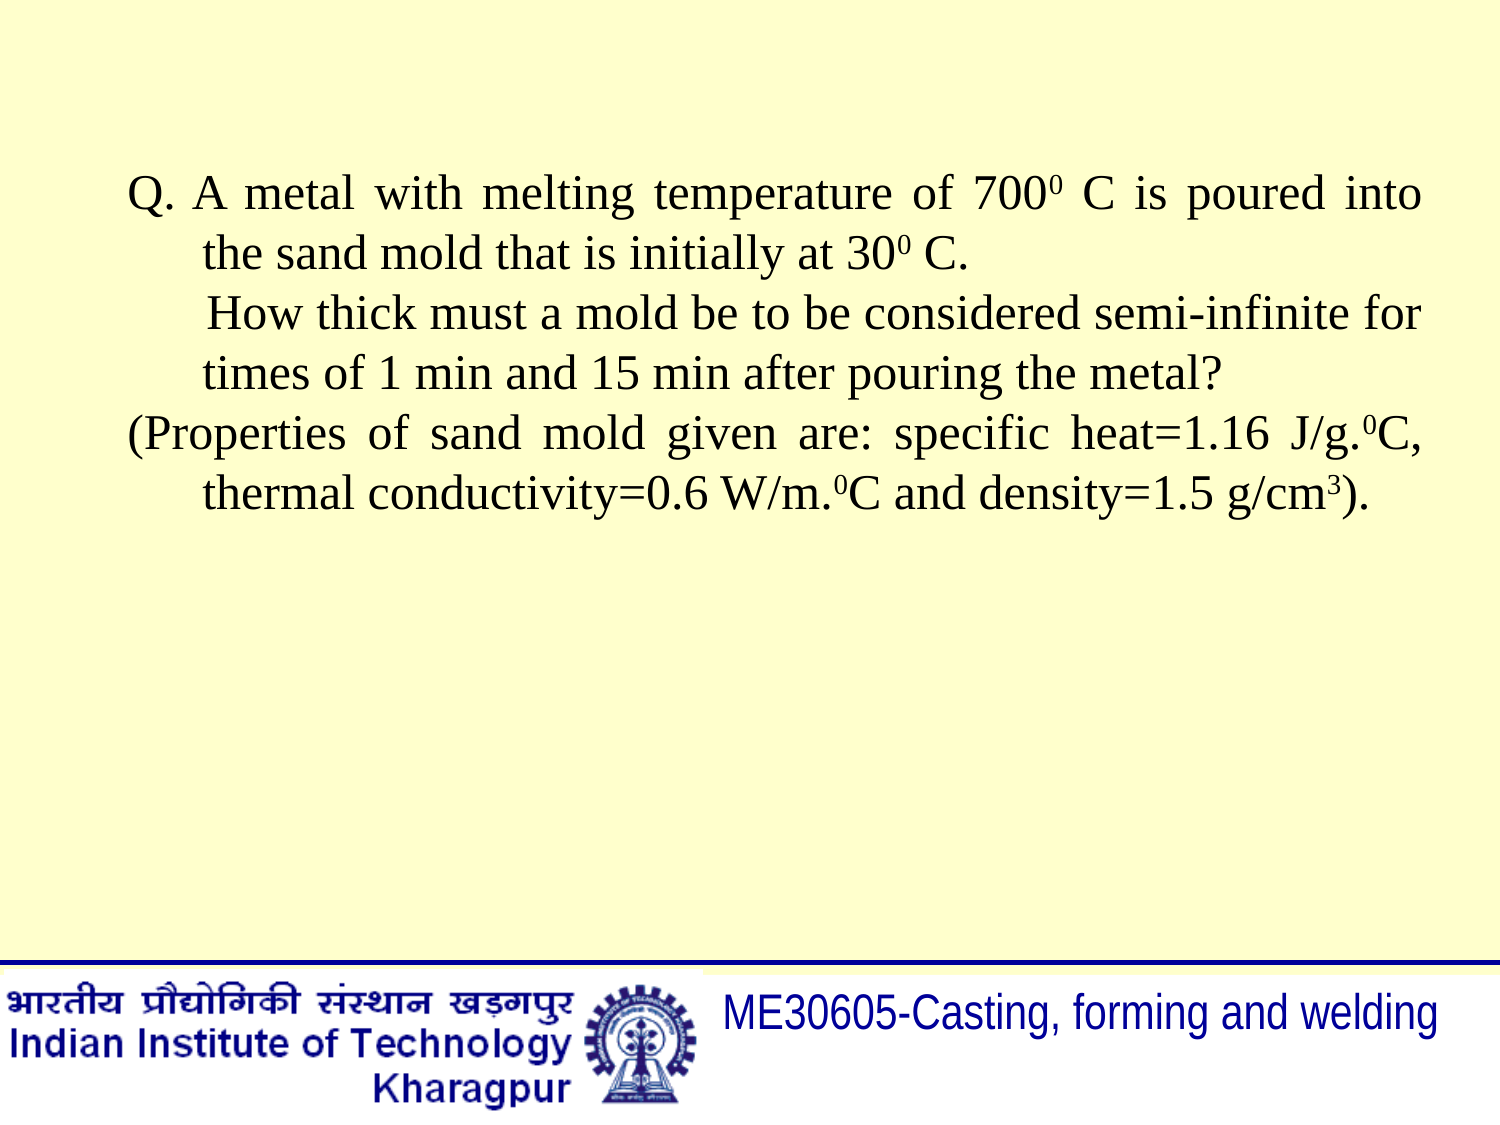

Q. A metal with melting temperature of 7000 C is poured into the sand mold that is initially at 300 C.
      How thick must a mold be to be considered semi-infinite for times of 1 min and 15 min after pouring the metal?
(Properties of sand mold given are: specific heat=1.16 J/g.0C, thermal conductivity=0.6 W/m.0C and density=1.5 g/cm3).